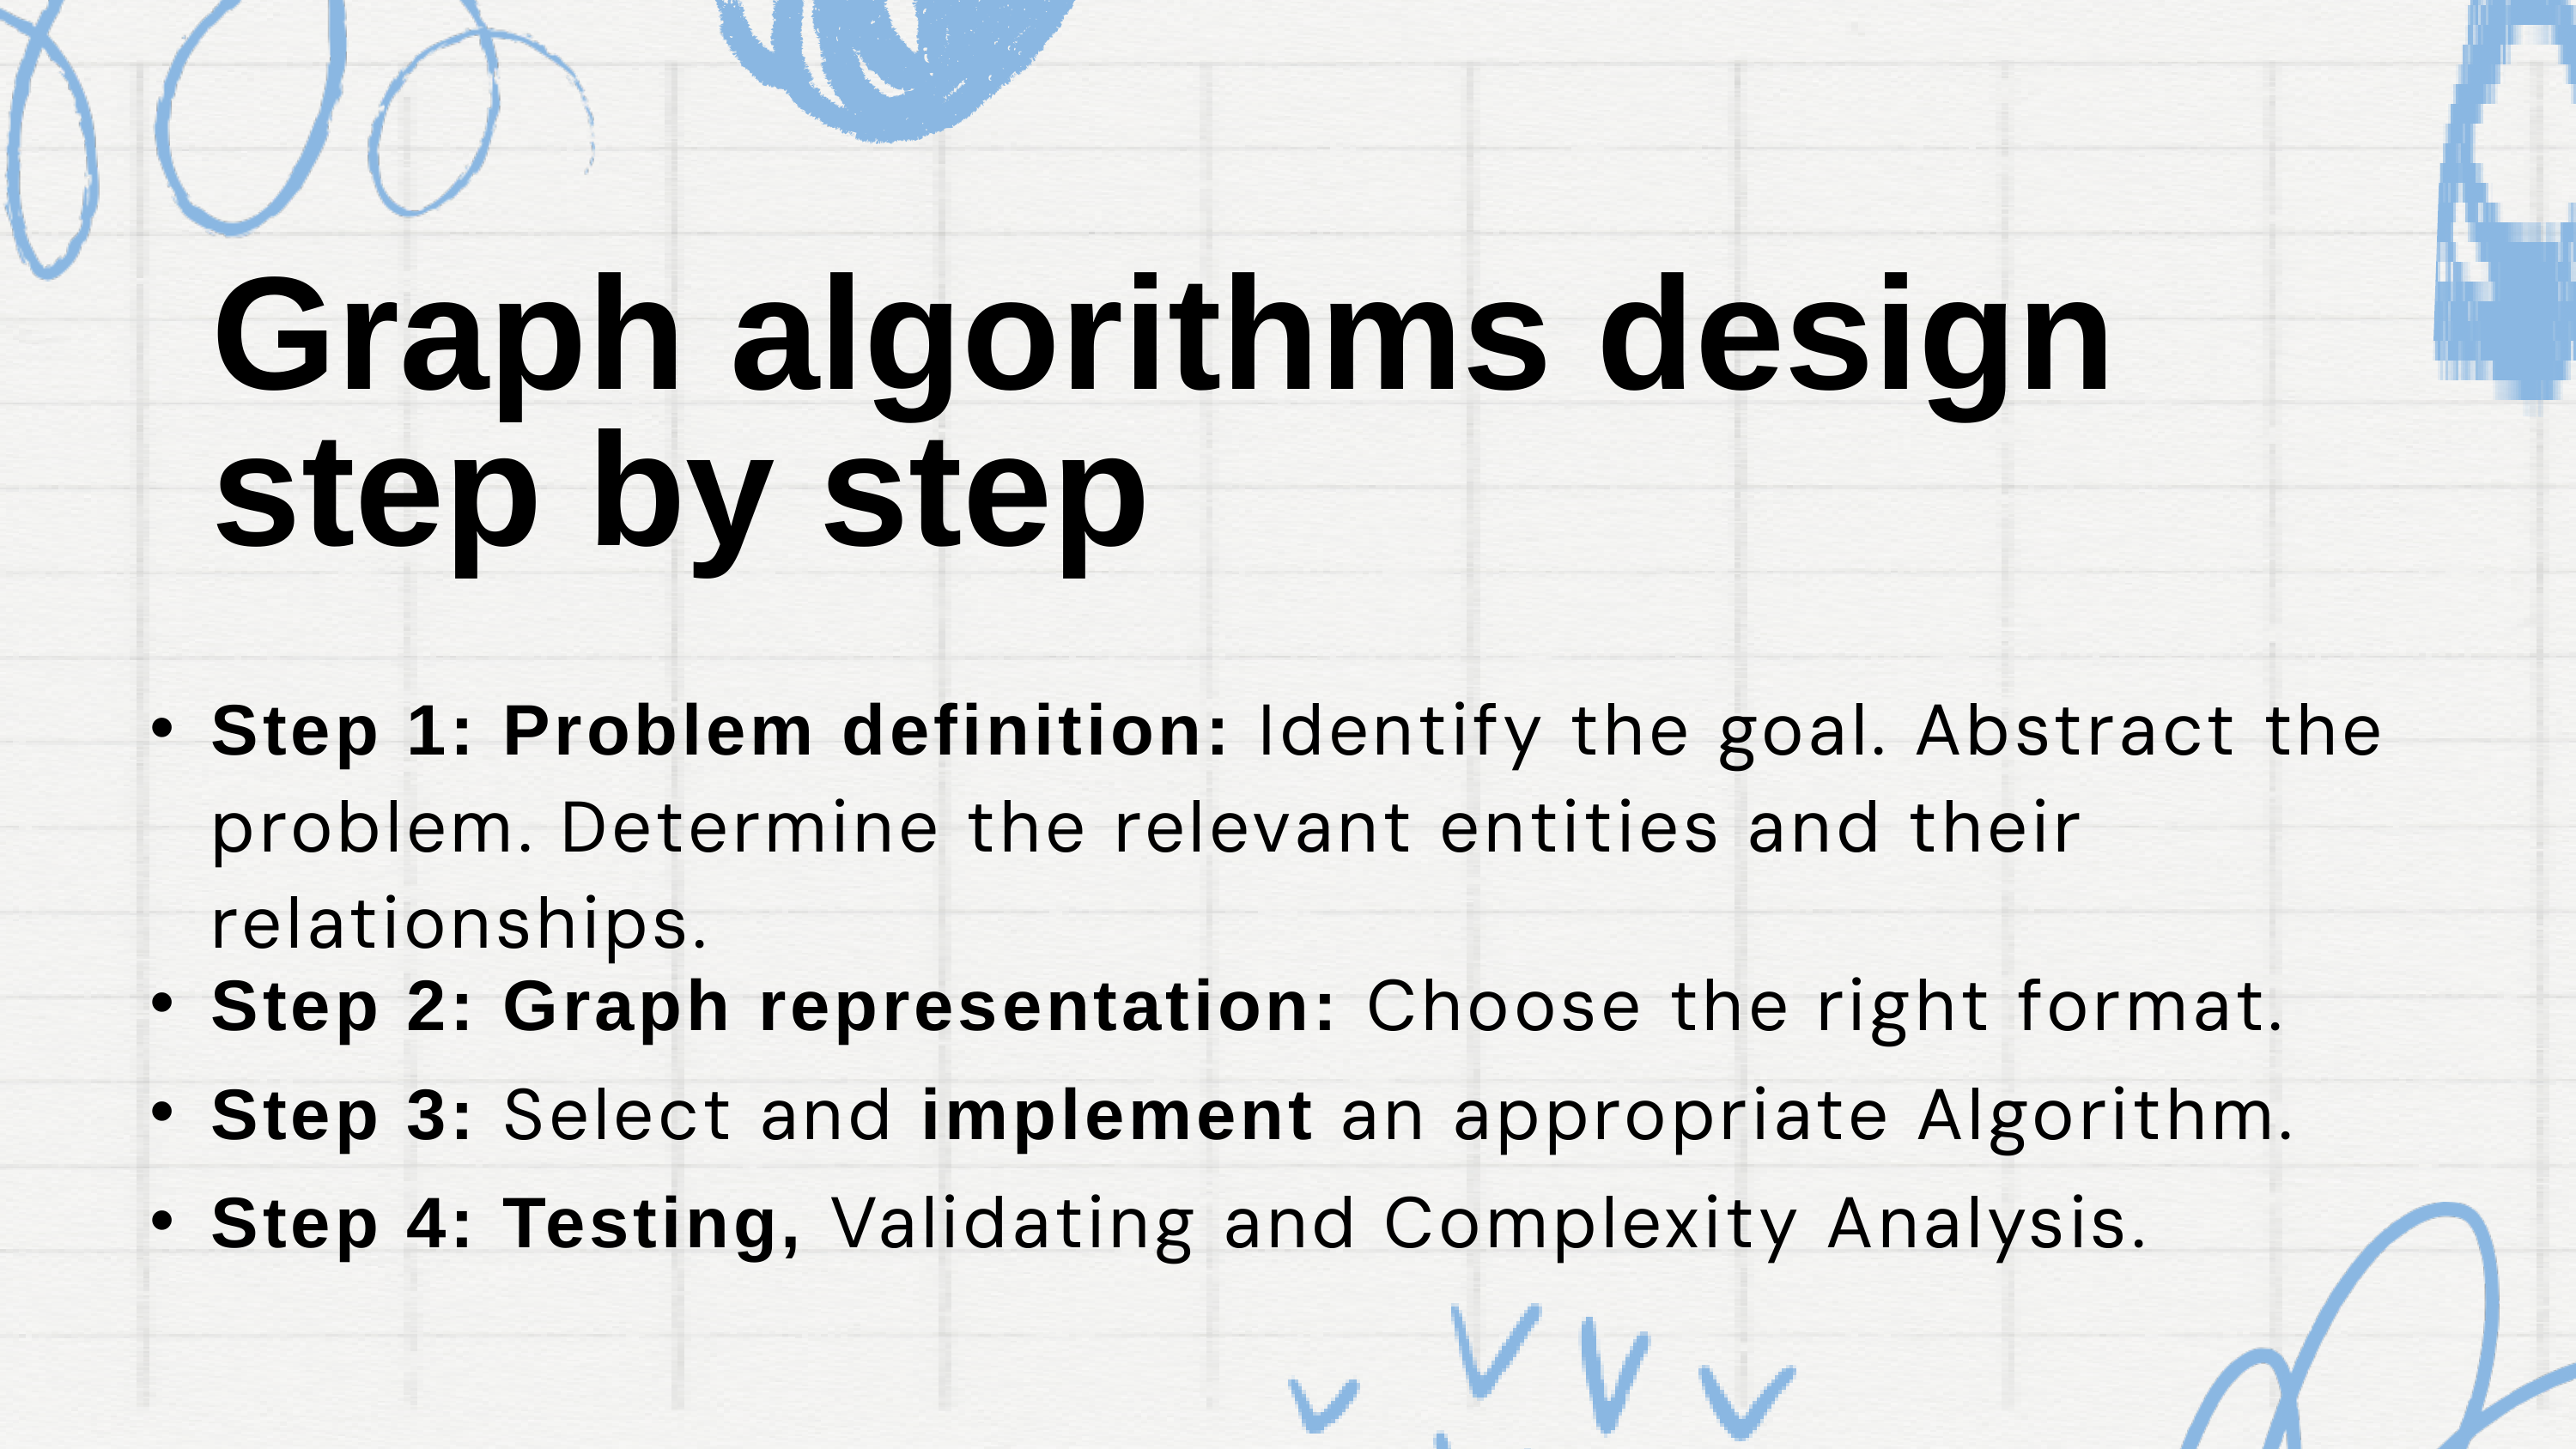

Graph algorithms design step by step
Step 1: Problem definition: Identify the goal. Abstract the problem. Determine the relevant entities and their relationships.
Step 2: Graph representation: Choose the right format.
Step 3: Select and implement an appropriate Algorithm.
Step 4: Testing, Validating and Complexity Analysis.